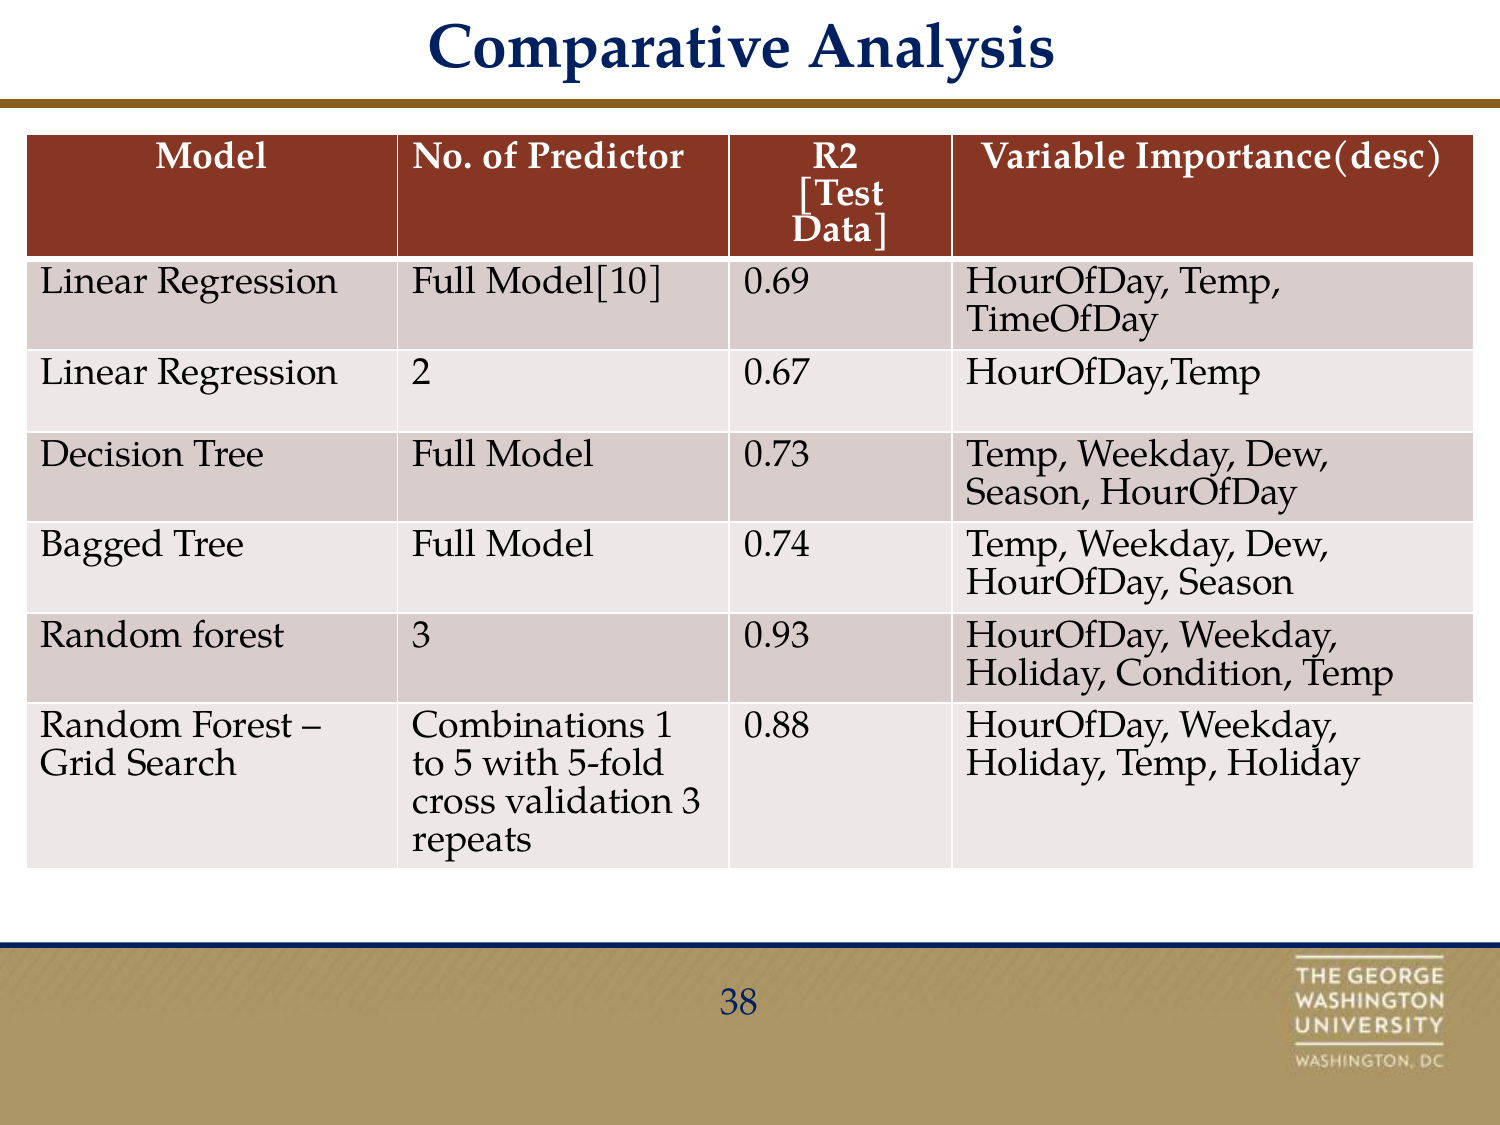

# Comparative Analysis

| Model | No. of Predictor | R2 [Test Data] | Variable Importance(desc) |
| --- | --- | --- | --- |
| Linear Regression | Full Model[10] | 0.69 | HourOfDay, Temp, TimeOfDay |
| Linear Regression | 2 | 0.67 | HourOfDay,Temp |
| Decision Tree | Full Model | 0.73 | Temp, Weekday, Dew, Season, HourOfDay |
| Bagged Tree | Full Model | 0.74 | Temp, Weekday, Dew, HourOfDay, Season |
| Random forest | 3 | 0.93 | HourOfDay, Weekday, Holiday, Condition, Temp |
| Random Forest – Grid Search | Combinations 1 to 5 with 5-fold cross validation 3 repeats | 0.88 | HourOfDay, Weekday, Holiday, Temp, Holiday |